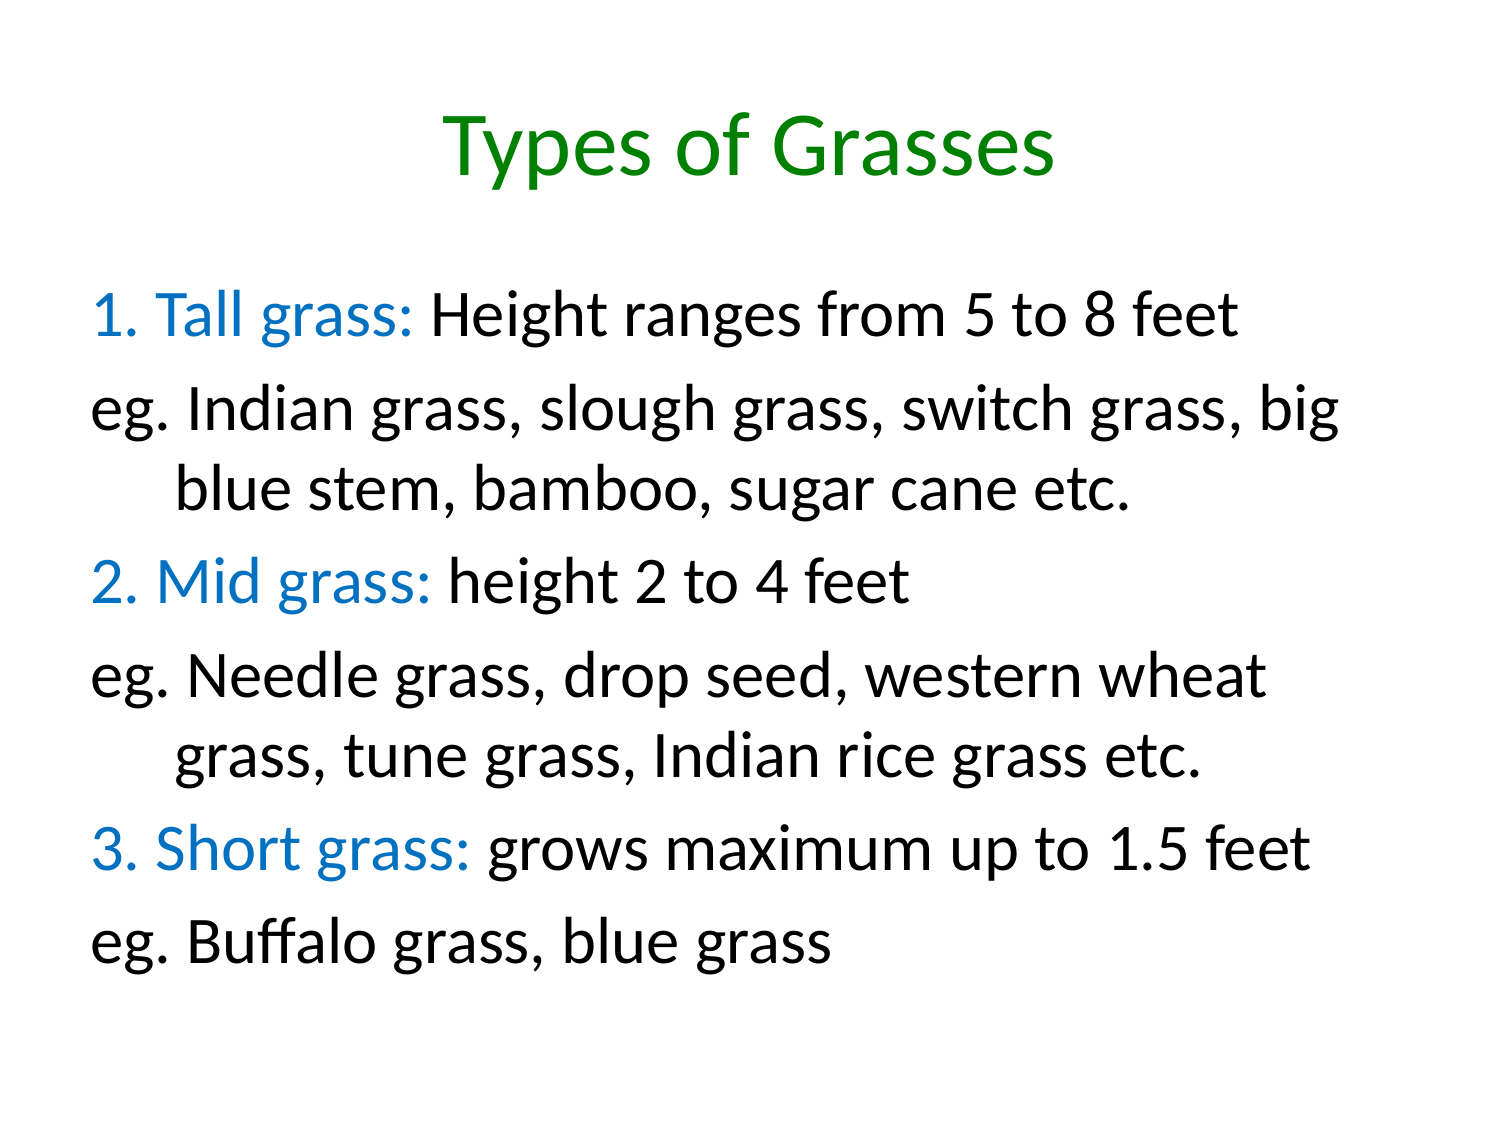

# Types of Grasses
1. Tall grass: Height ranges from 5 to 8 feet
eg. Indian grass, slough grass, switch grass, big blue stem, bamboo, sugar cane etc.
2. Mid grass: height 2 to 4 feet
eg. Needle grass, drop seed, western wheat grass, tune grass, Indian rice grass etc.
3. Short grass: grows maximum up to 1.5 feet
eg. Buffalo grass, blue grass